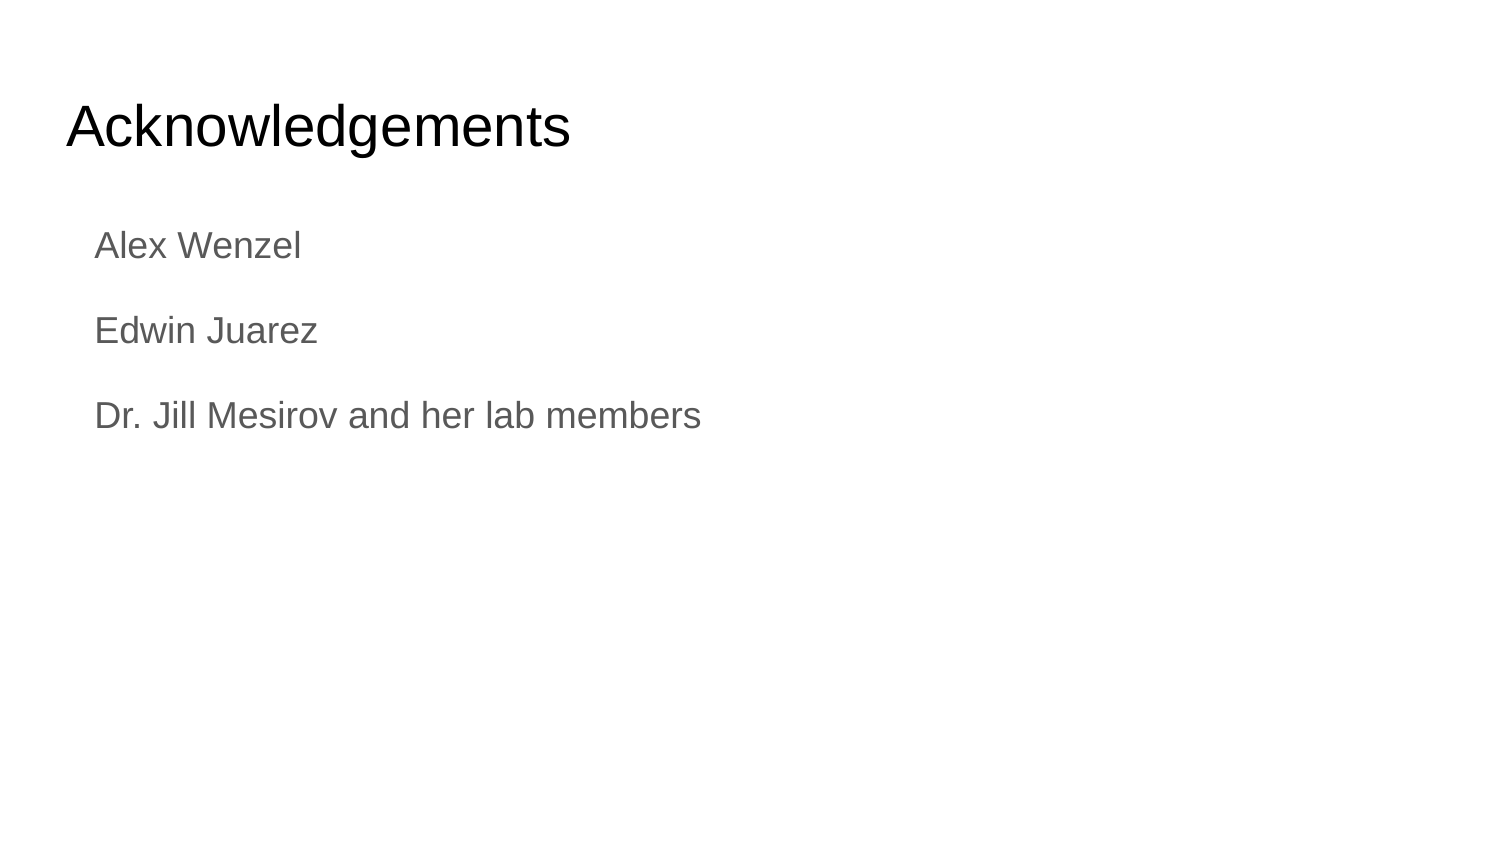

# Acknowledgements
Alex Wenzel
Edwin Juarez
Dr. Jill Mesirov and her lab members